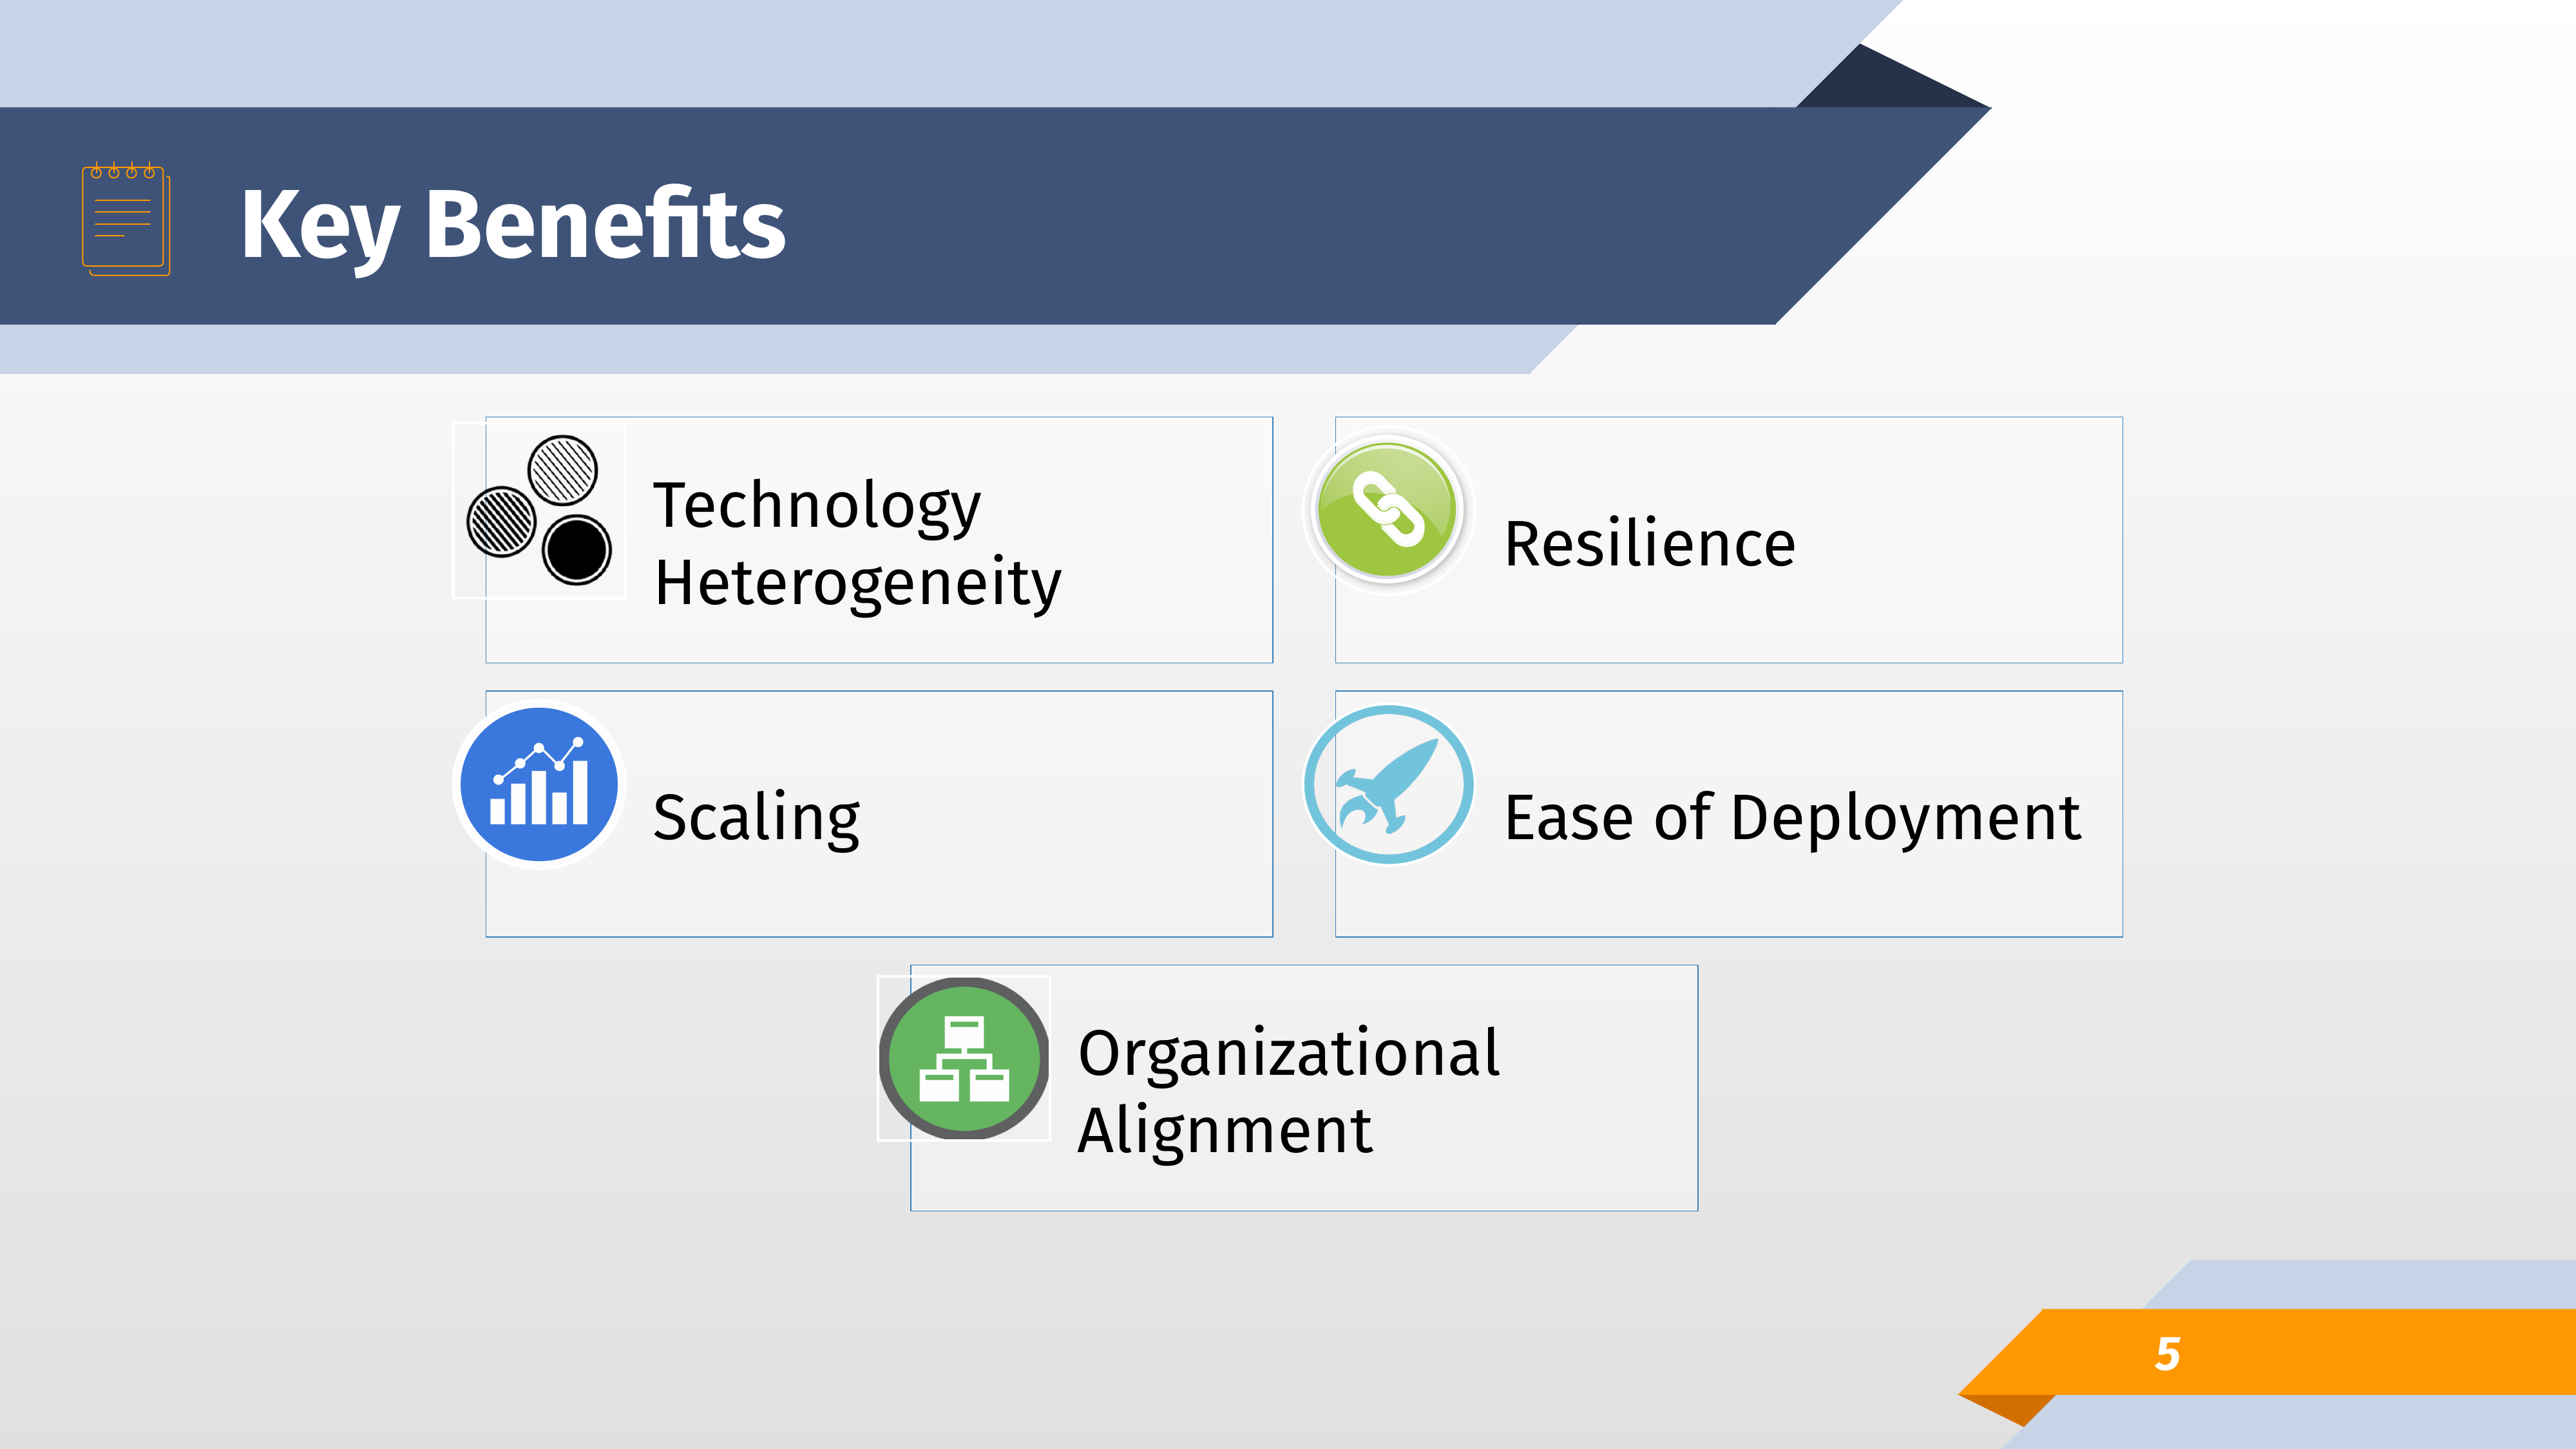

# Key Benefits
Technology Heterogeneity
Resilience
Scaling
Ease of Deployment
Organizational Alignment
5